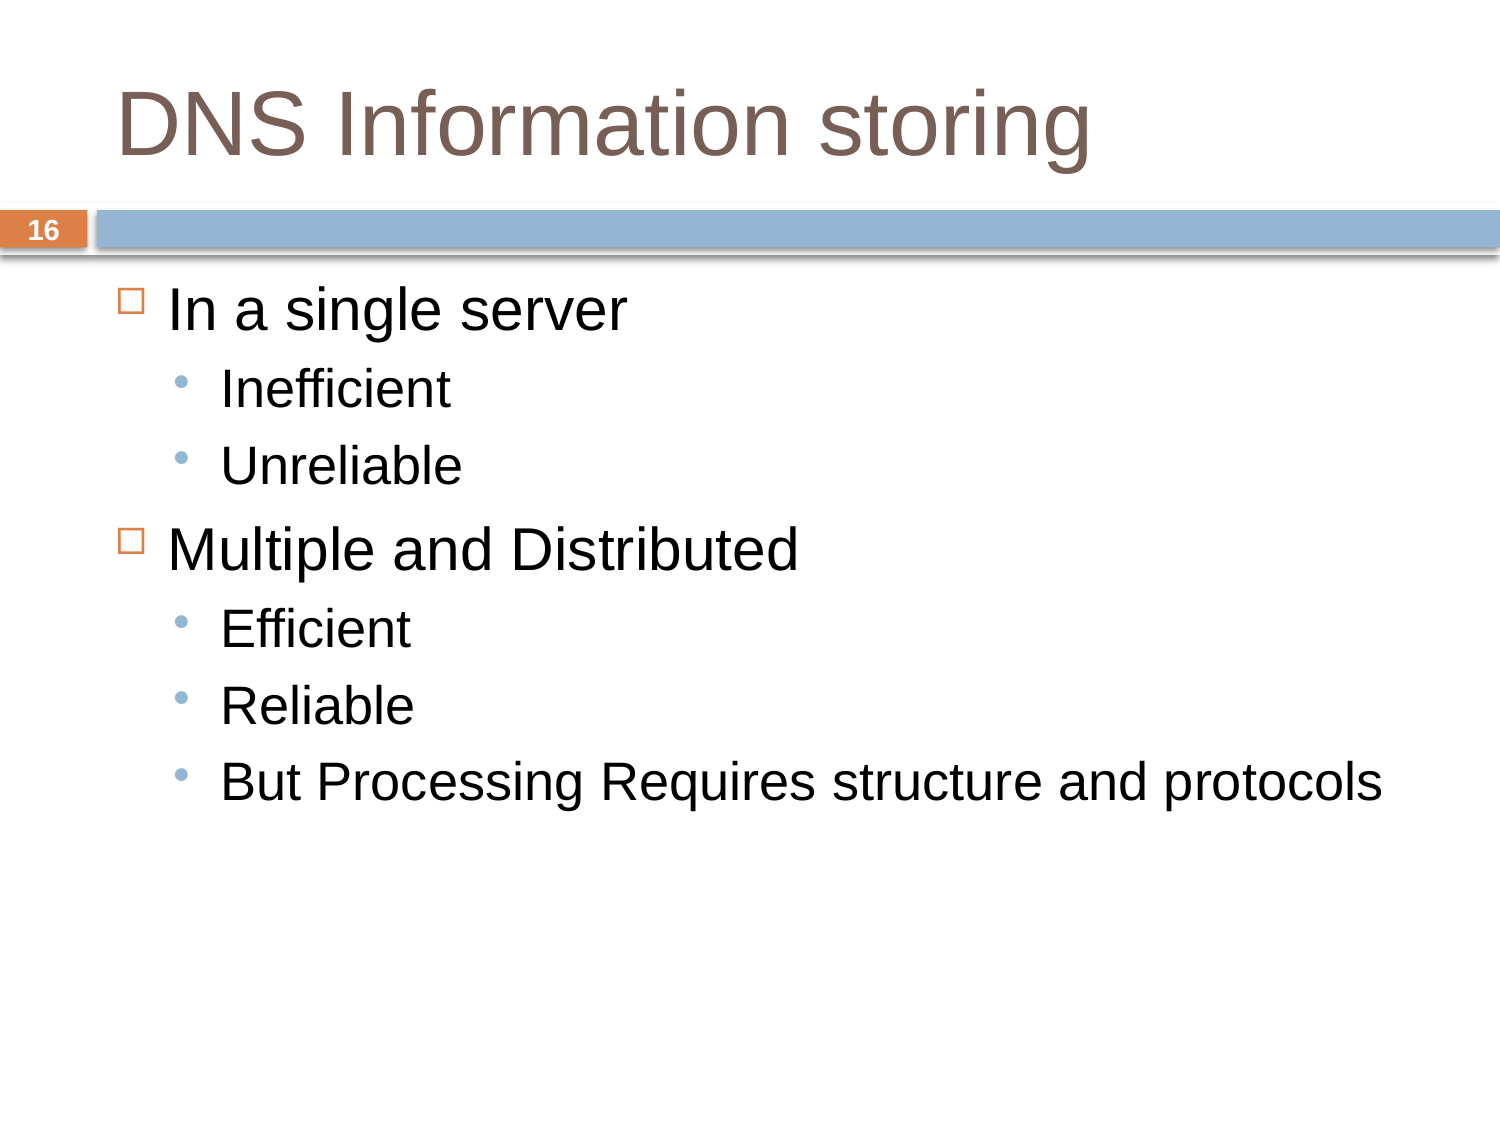

# DNS Information storing
16
In a single server
Inefficient
Unreliable
Multiple and Distributed
Efficient
Reliable
But Processing Requires structure and protocols